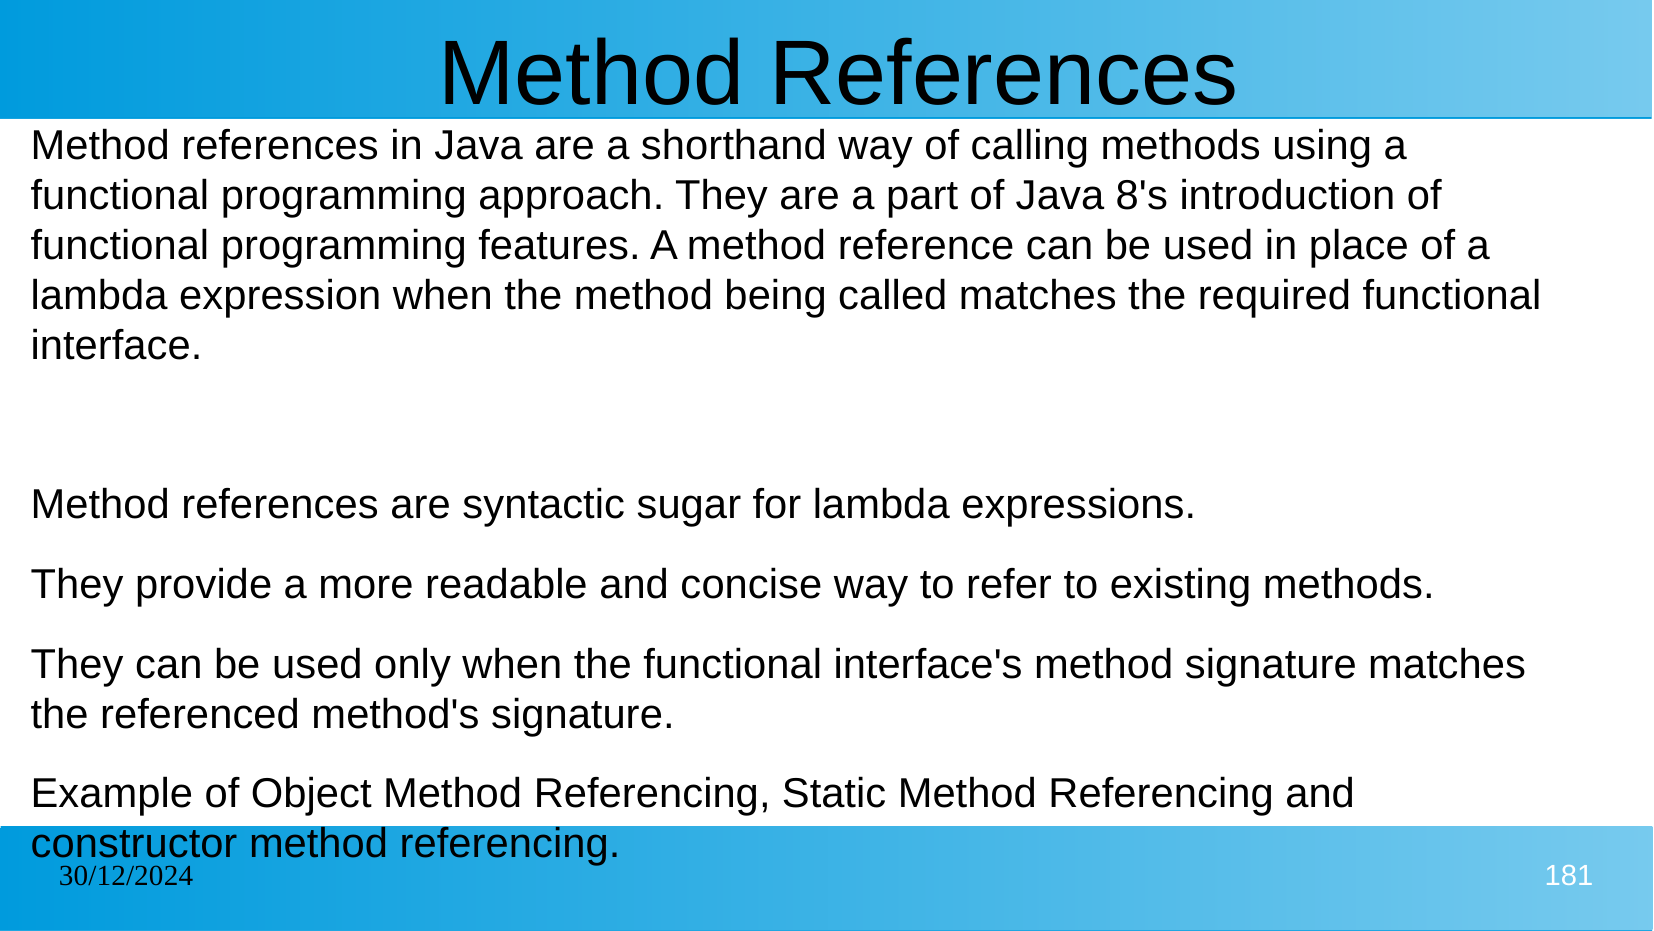

# Method References
Method references in Java are a shorthand way of calling methods using a functional programming approach. They are a part of Java 8's introduction of functional programming features. A method reference can be used in place of a lambda expression when the method being called matches the required functional interface.

Method references are syntactic sugar for lambda expressions.
They provide a more readable and concise way to refer to existing methods.
They can be used only when the functional interface's method signature matches the referenced method's signature.
Example of Object Method Referencing, Static Method Referencing and constructor method referencing.
30/12/2024
181